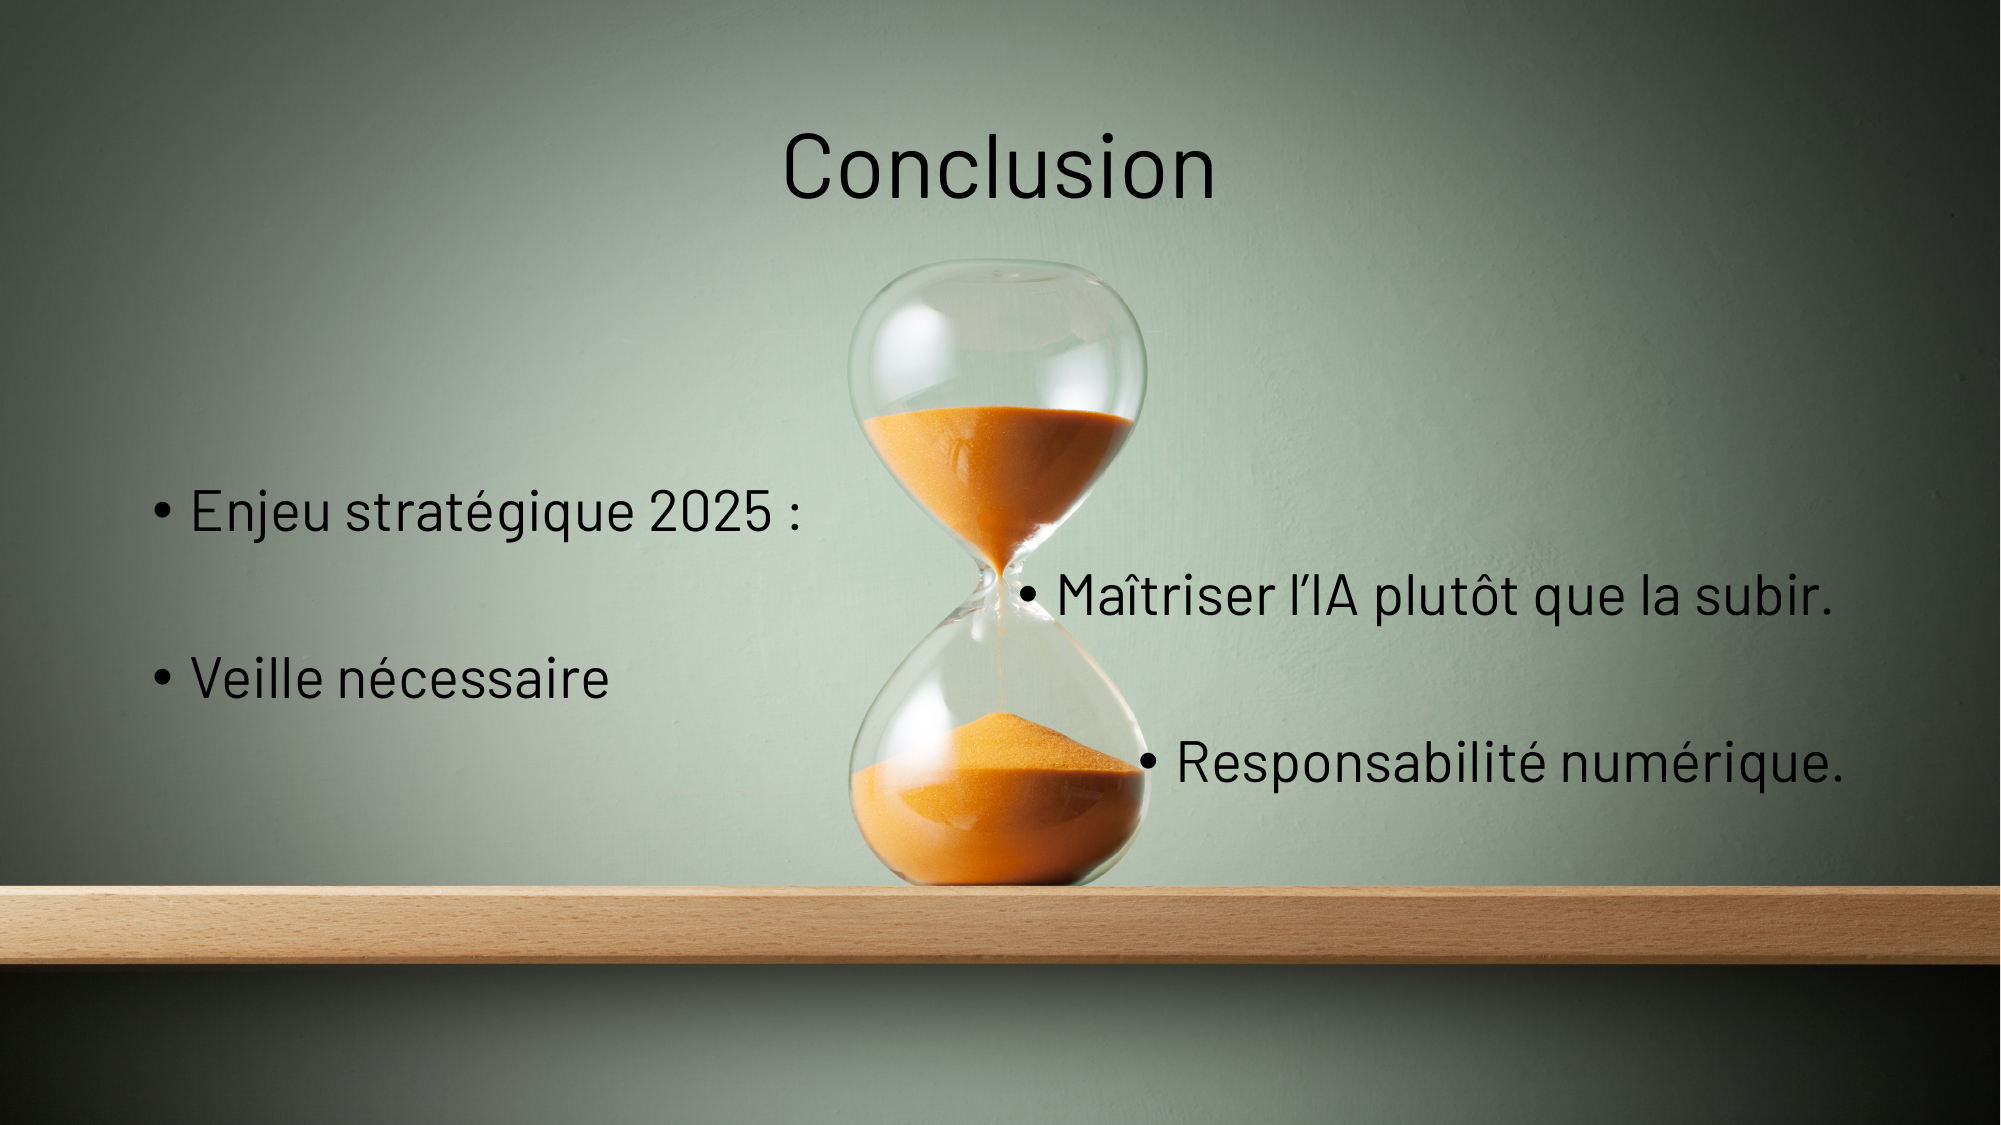

# Conclusion

Enjeu stratégique 2025 :
Maîtriser l’IA plutôt que la subir.
Veille nécessaire
Responsabilité numérique.